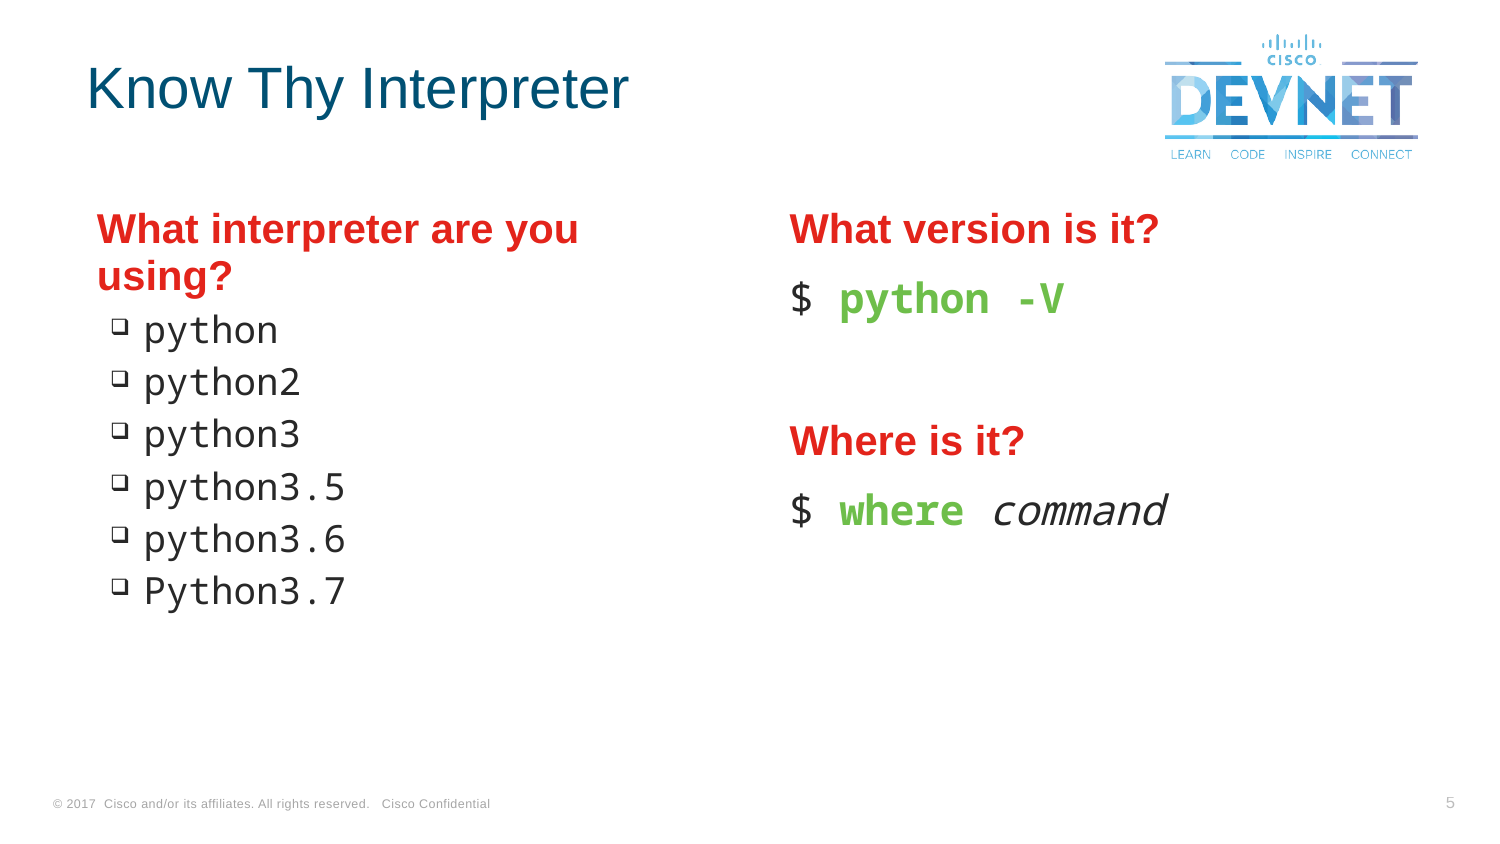

# Know Thy Interpreter
What interpreter are you using?
python
python2
python3
python3.5
python3.6
Python3.7

What version is it?
$ python -V

Where is it?
$ where command